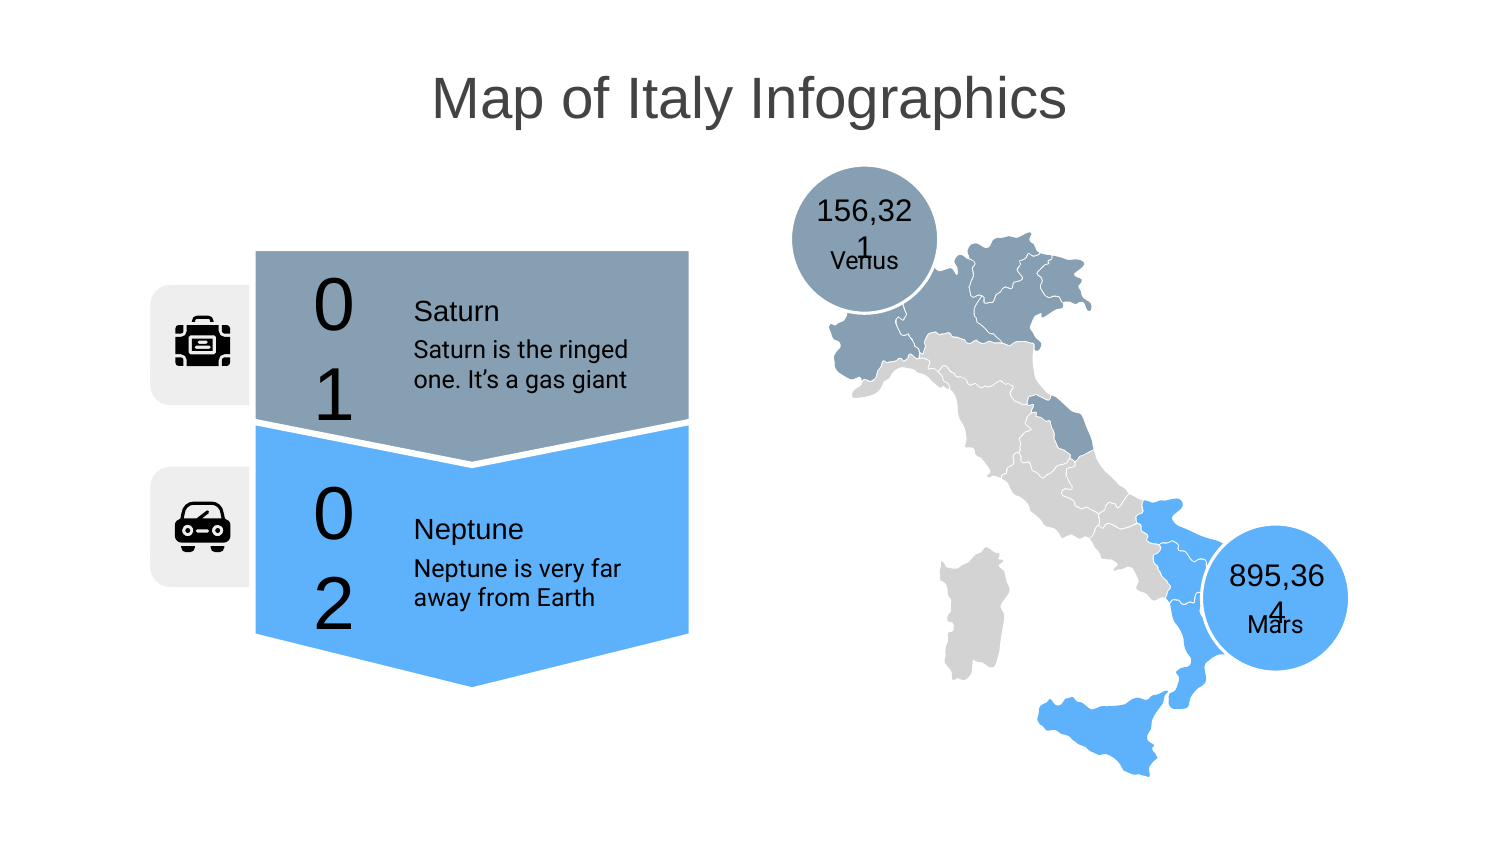

# Map of Italy Infographics

156,321
Venus

Saturn
Saturn is the ringed one. It’s a gas giant
01

Neptune
Neptune is very far away from Earth
02

895,364
Mars